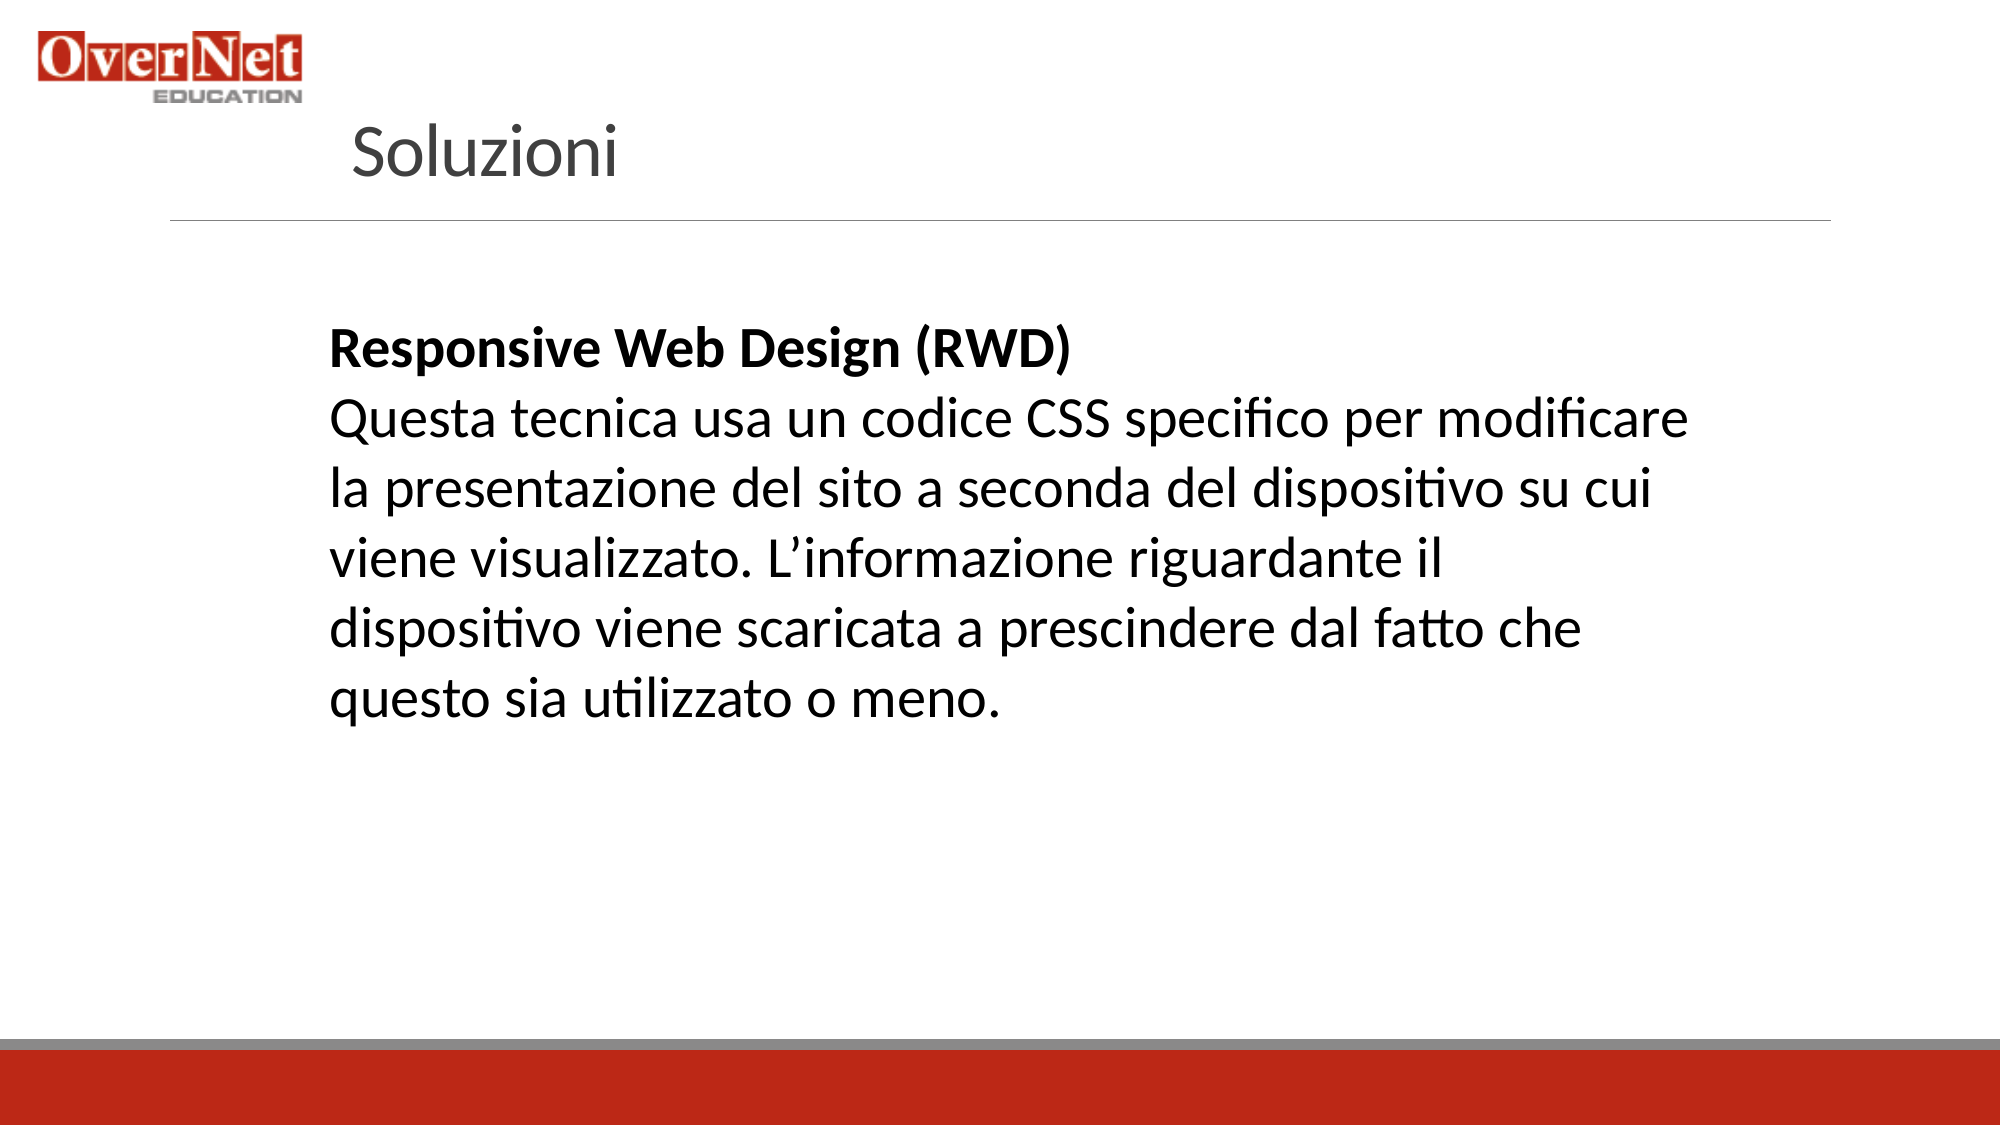

# Soluzioni
Responsive Web Design (RWD)
Questa tecnica usa un codice CSS specifico per modificare la presentazione del sito a seconda del dispositivo su cui viene visualizzato. L’informazione riguardante il dispositivo viene scaricata a prescindere dal fatto che questo sia utilizzato o meno.